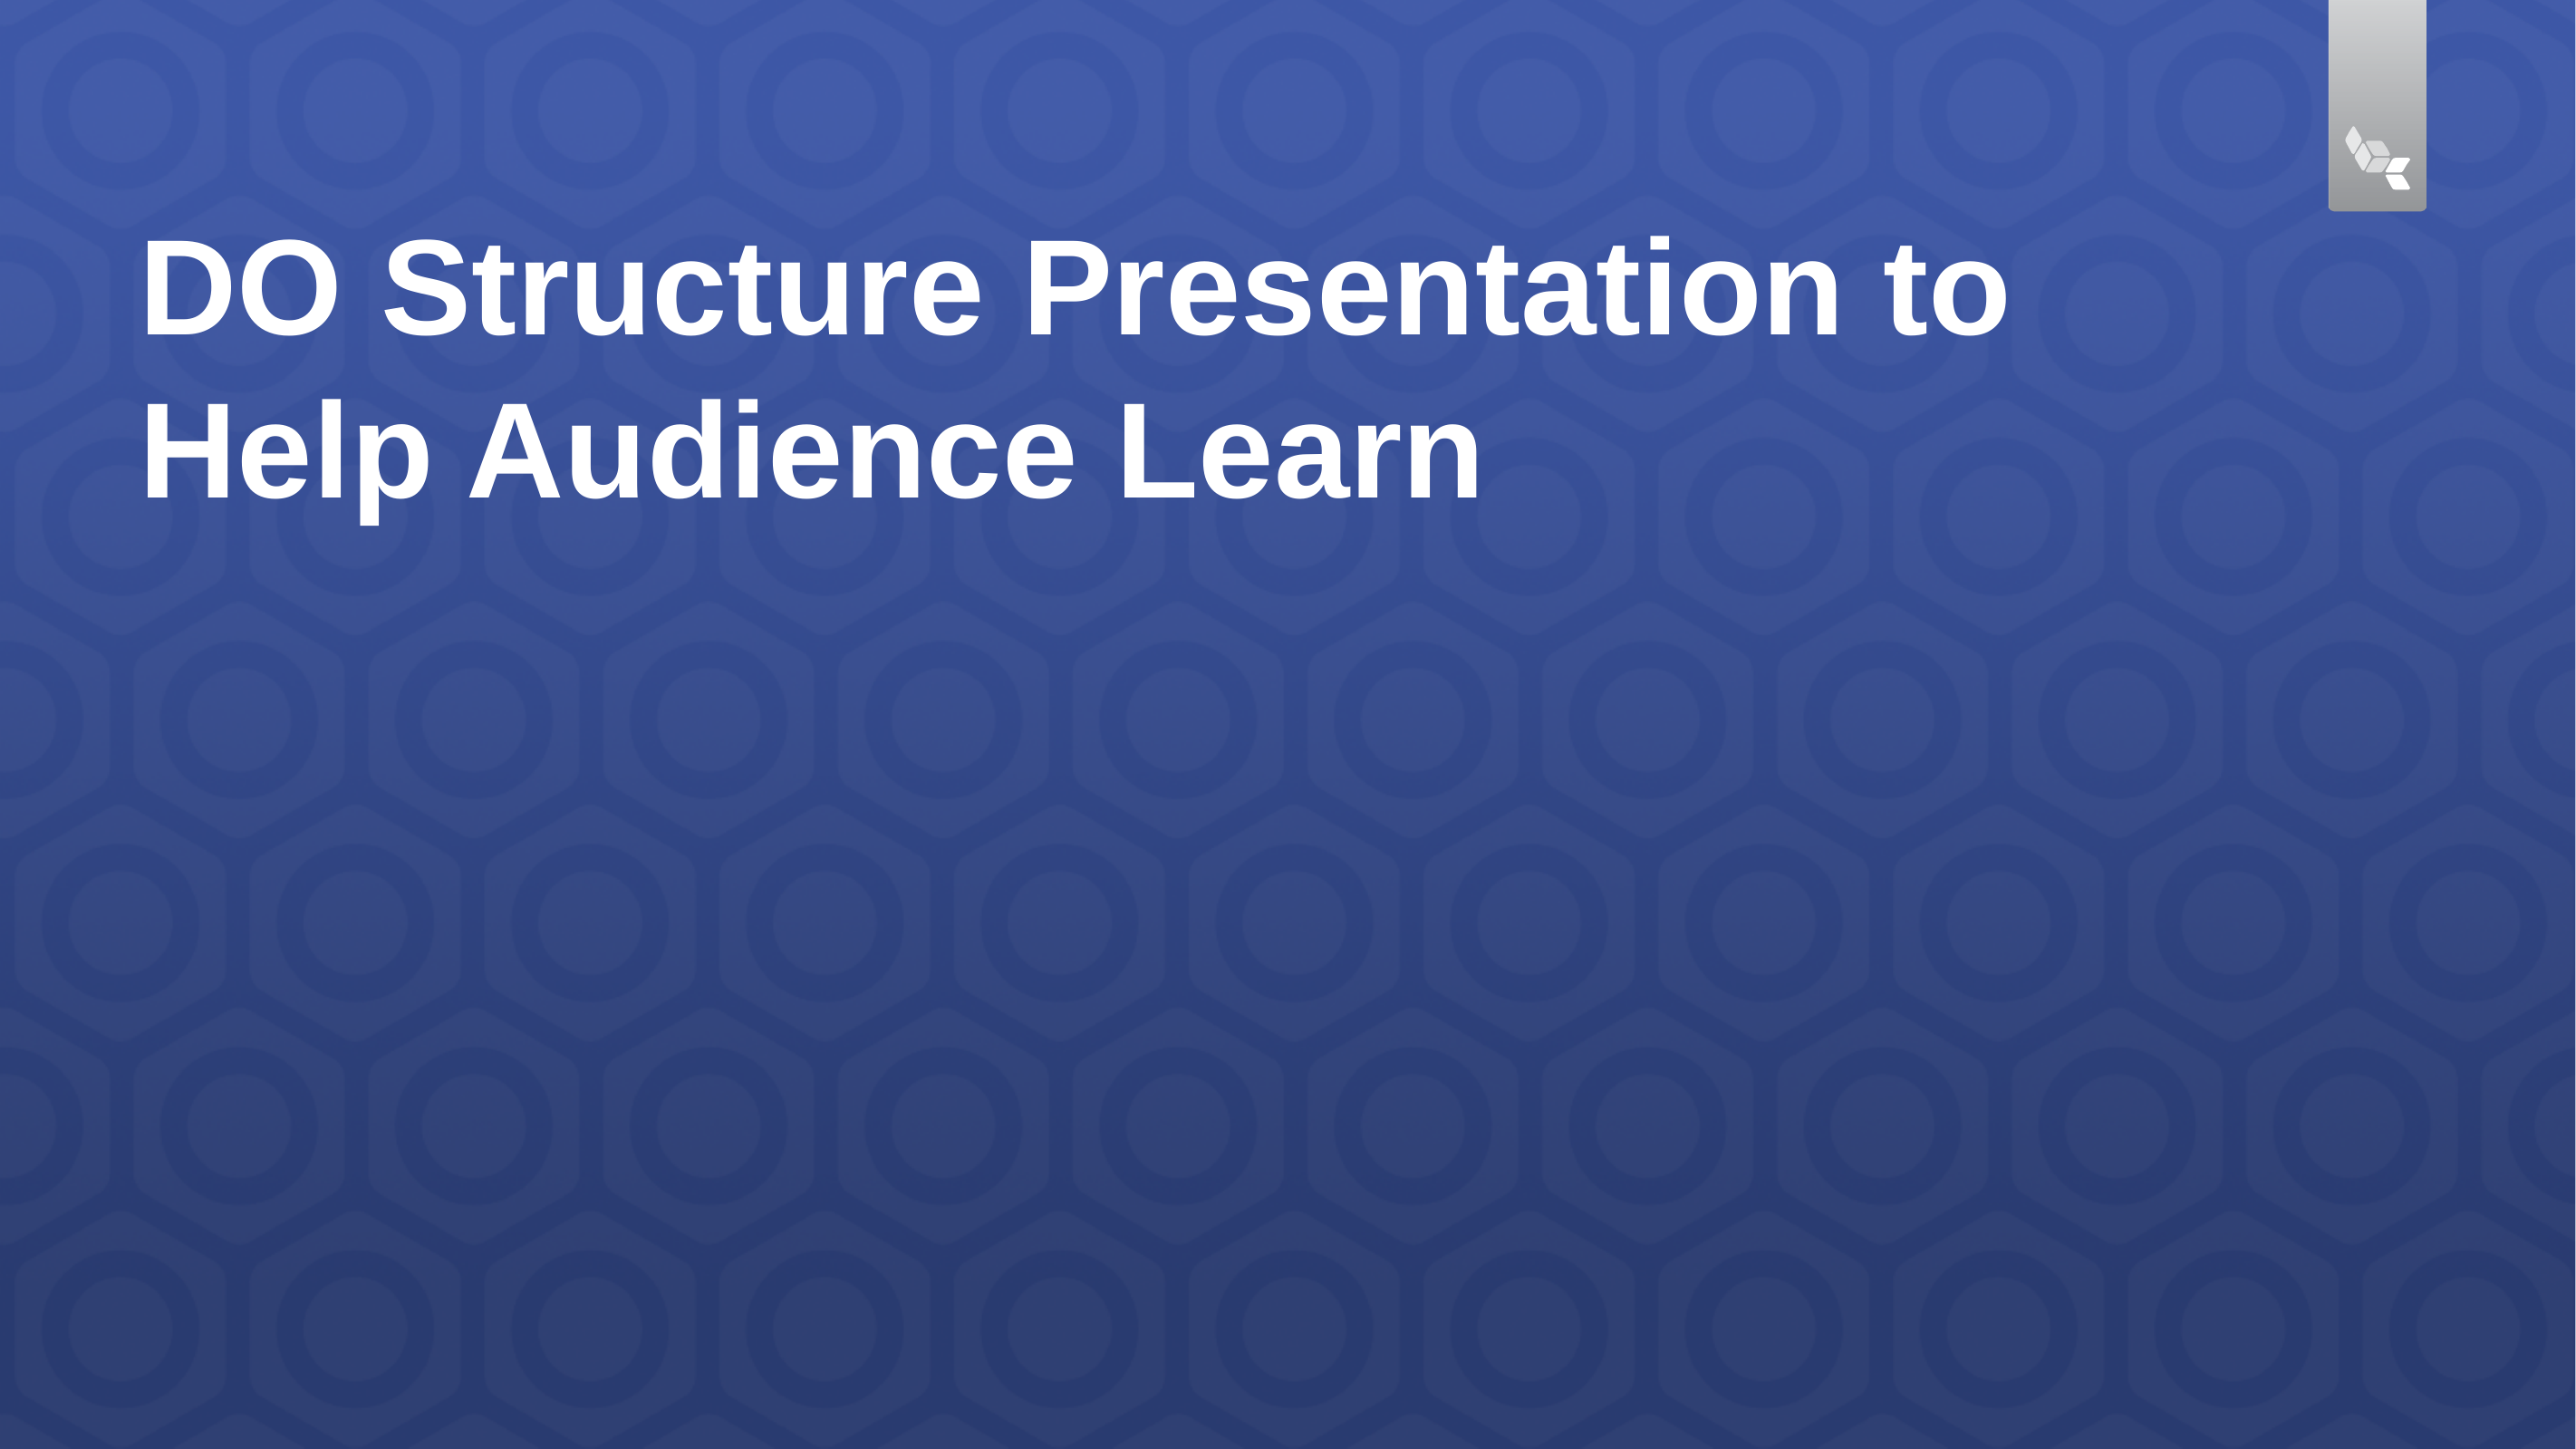

# DO Structure Presentation to Help Audience Learn